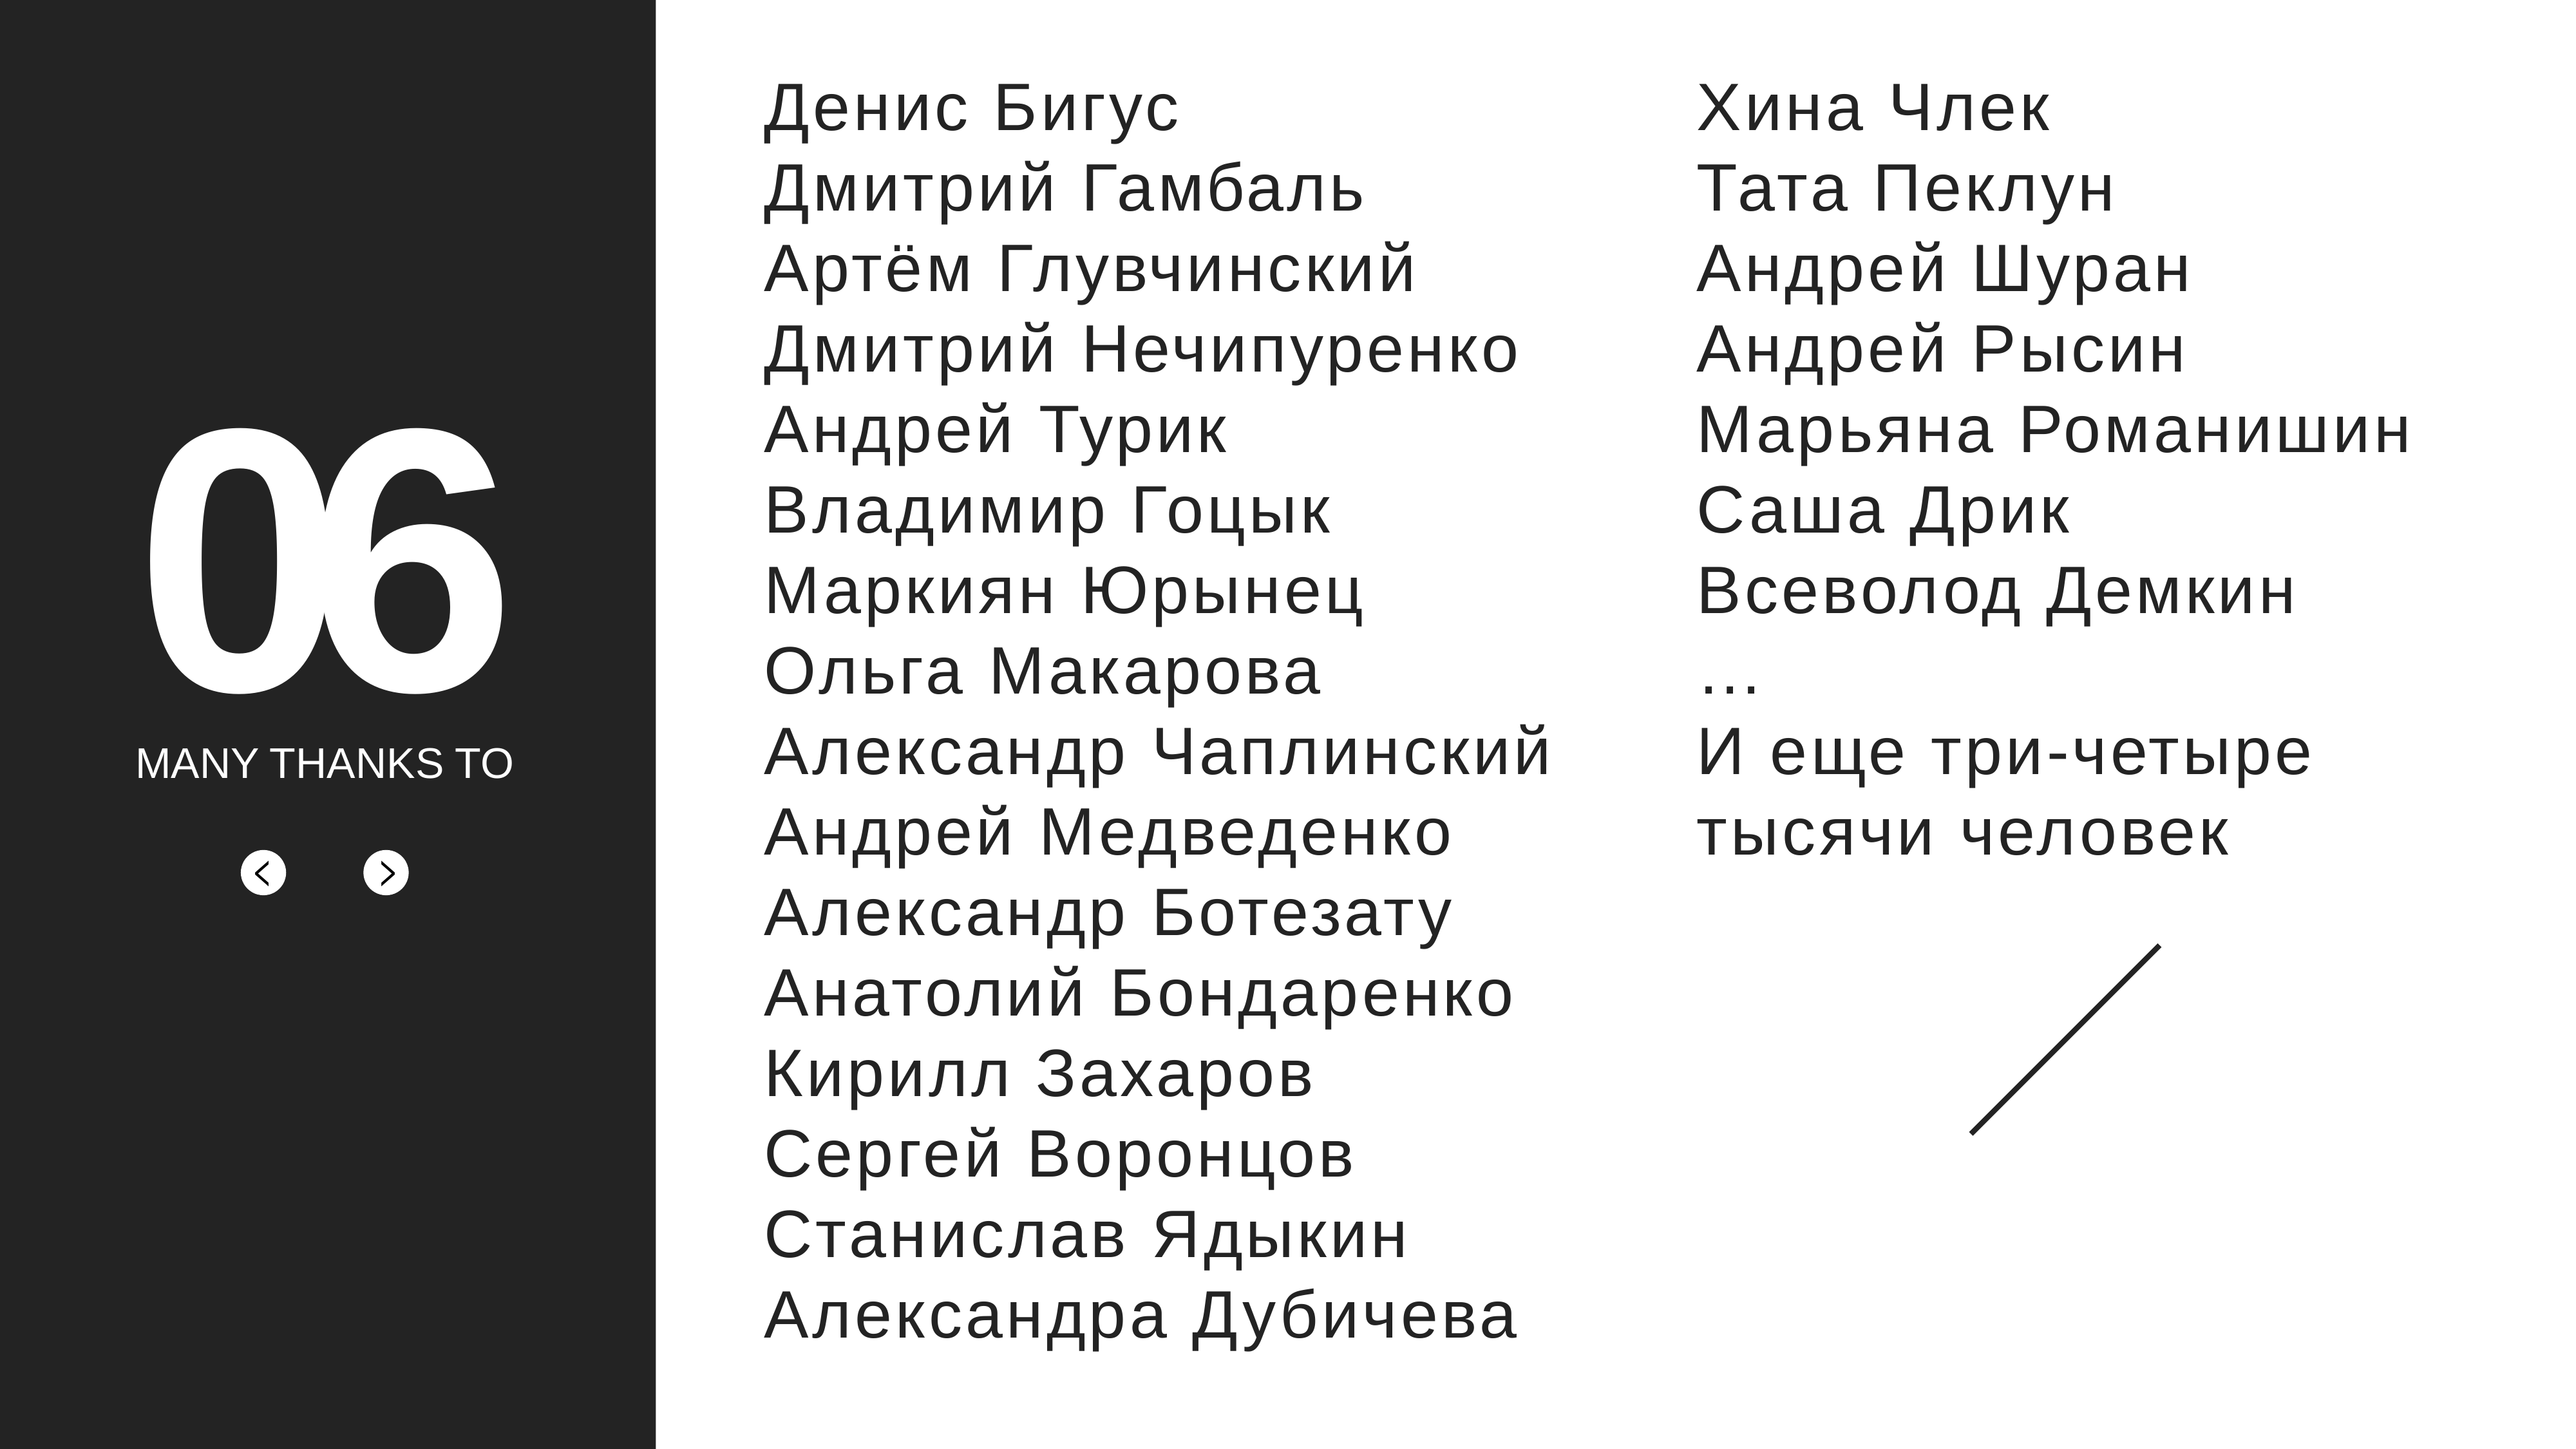

Денис Бигус
Дмитрий Гамбаль
Артём Глувчинский
Дмитрий Нечипуренко
Андрей Турик
Владимир Гоцык
Маркиян Юрынец
Ольга Макарова
Александр Чаплинский
Андрей Медведенко
Александр Ботезату
Анатолий Бондаренко
Кирилл Захаров
Сергей Воронцов
Станислав Ядыкин
Александра Дубичева
Хина Члек
Тата Пеклун
Андрей Шуран
Андрей Рысин
Марьяна Романишин
Саша Дрик
Всеволод Демкин
…
И еще три-четыре тысячи человек
06
Many thanks to
23